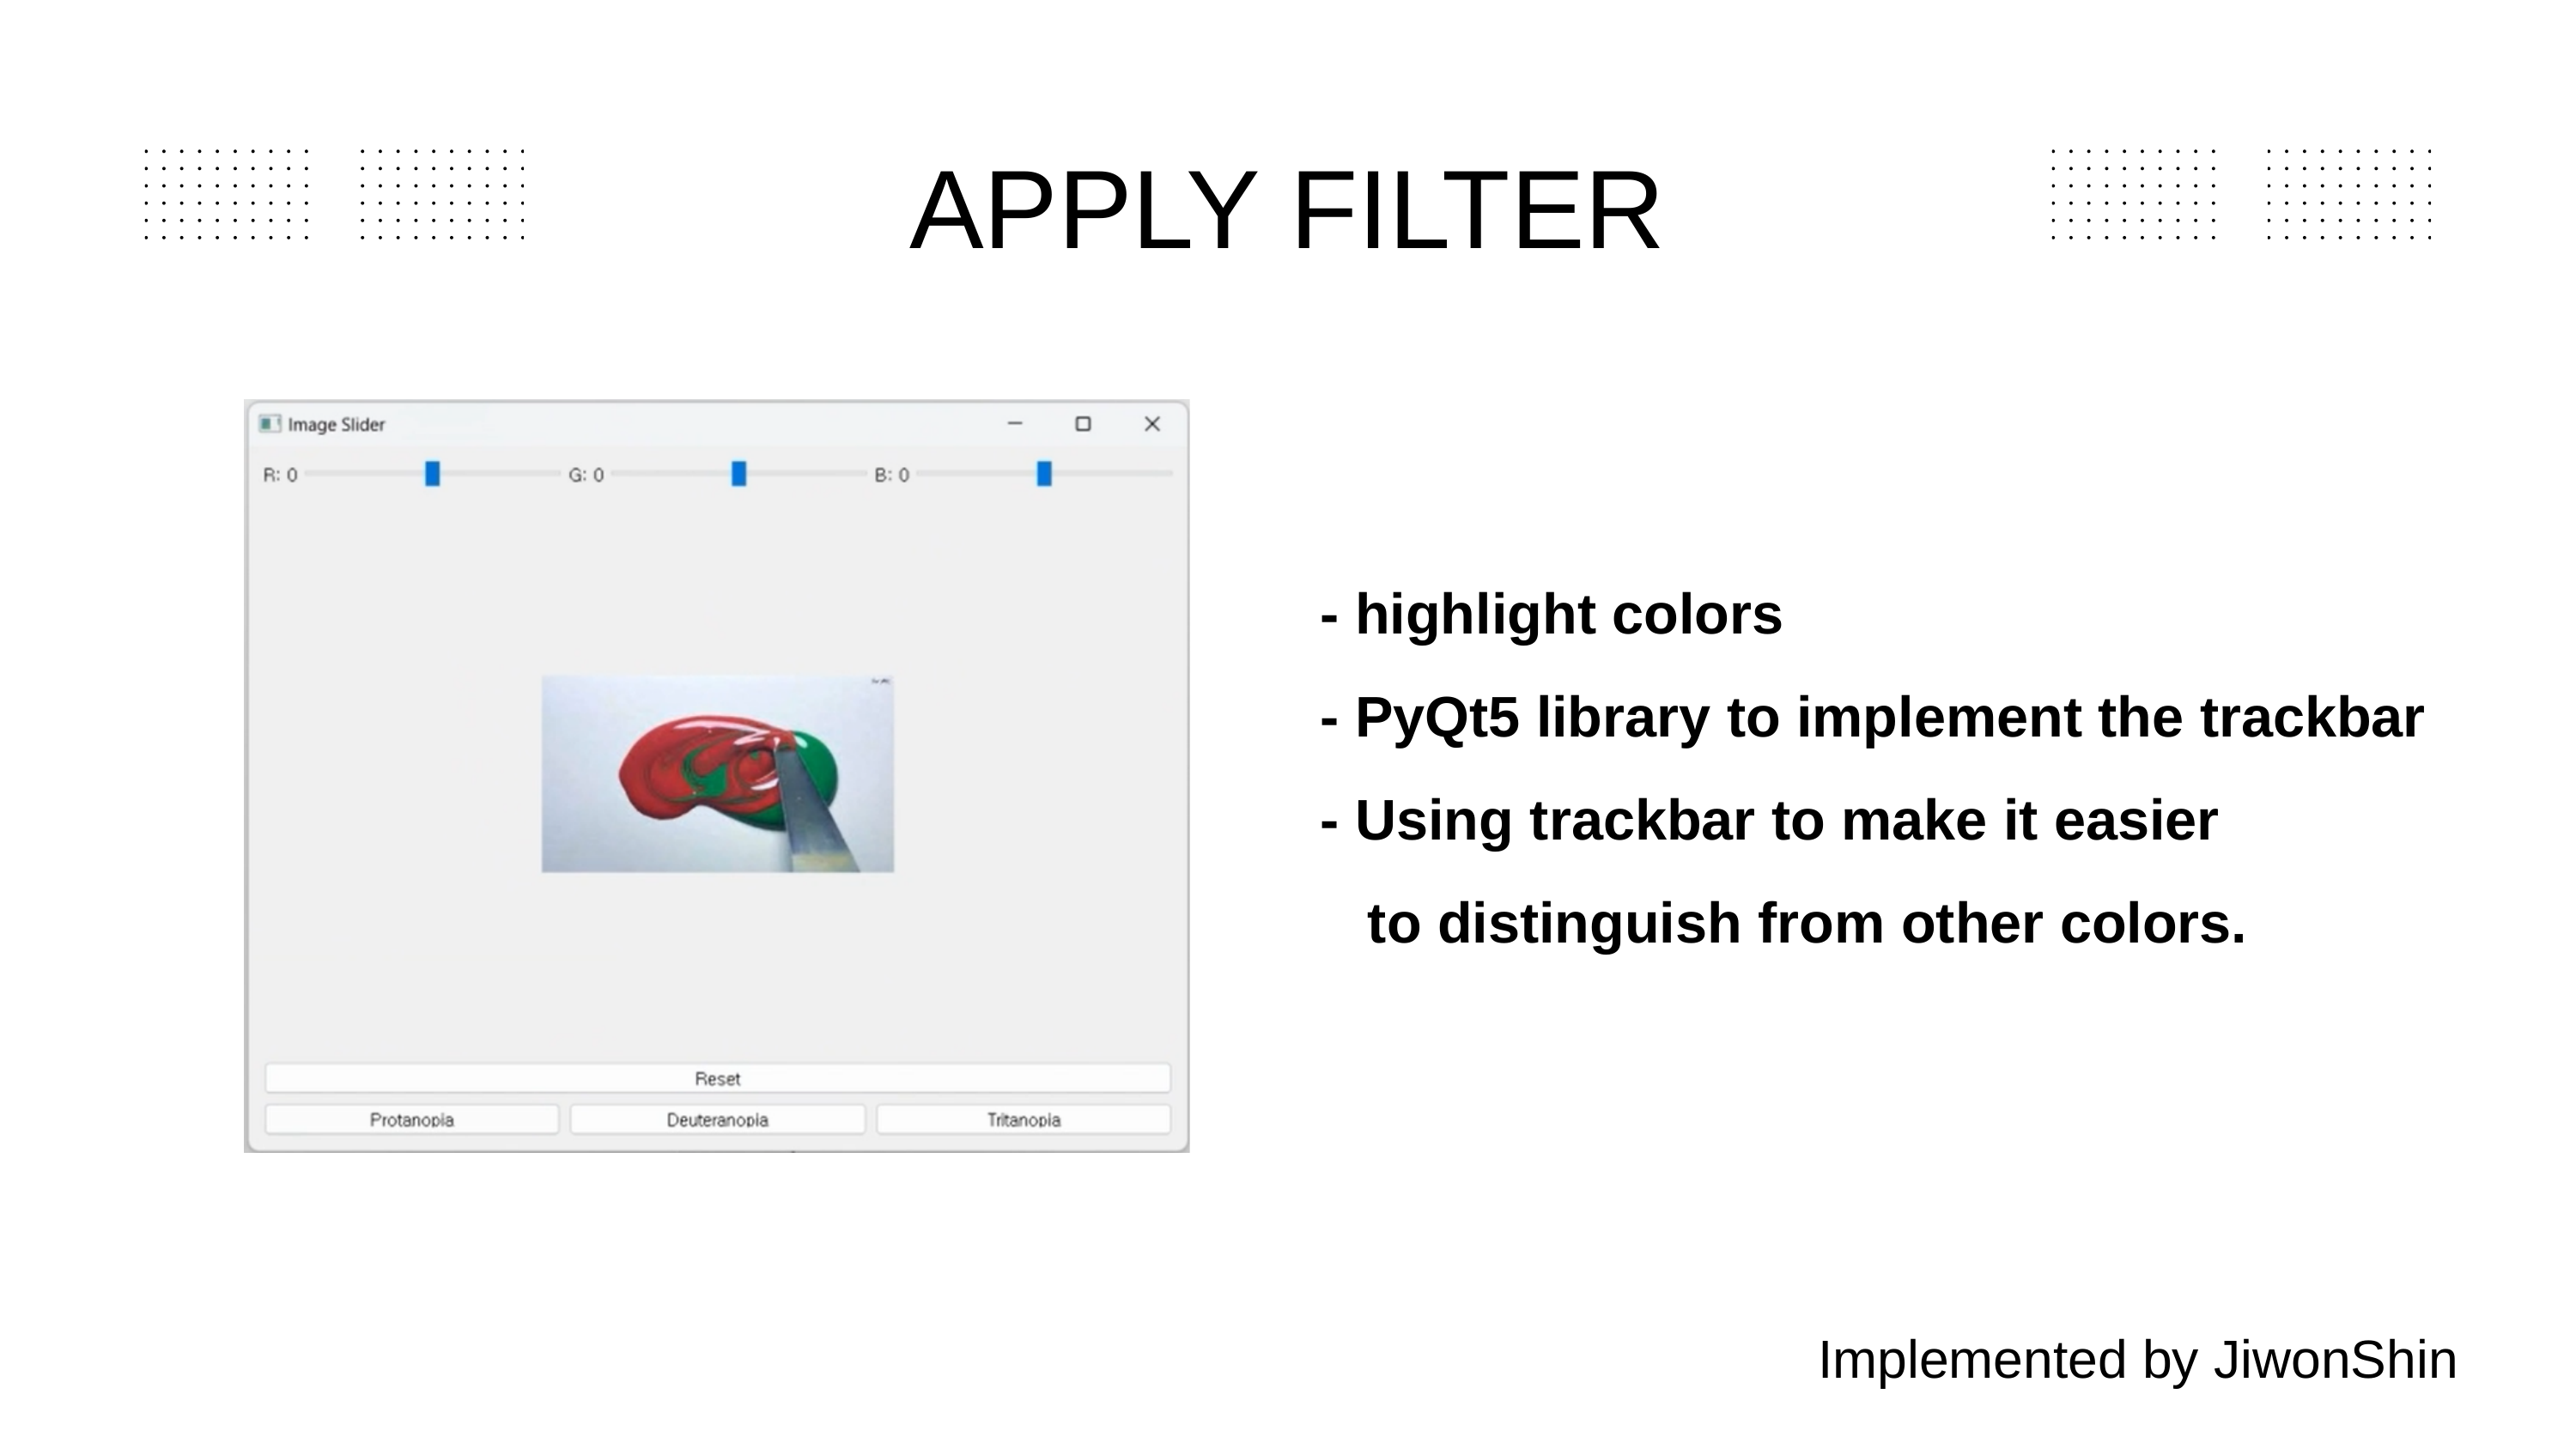

APPLY FILTER

- highlight colors
- PyQt5 library to implement the trackbar
- Using trackbar to make it easier
   to distinguish from other colors.

Implemented by JiwonShin